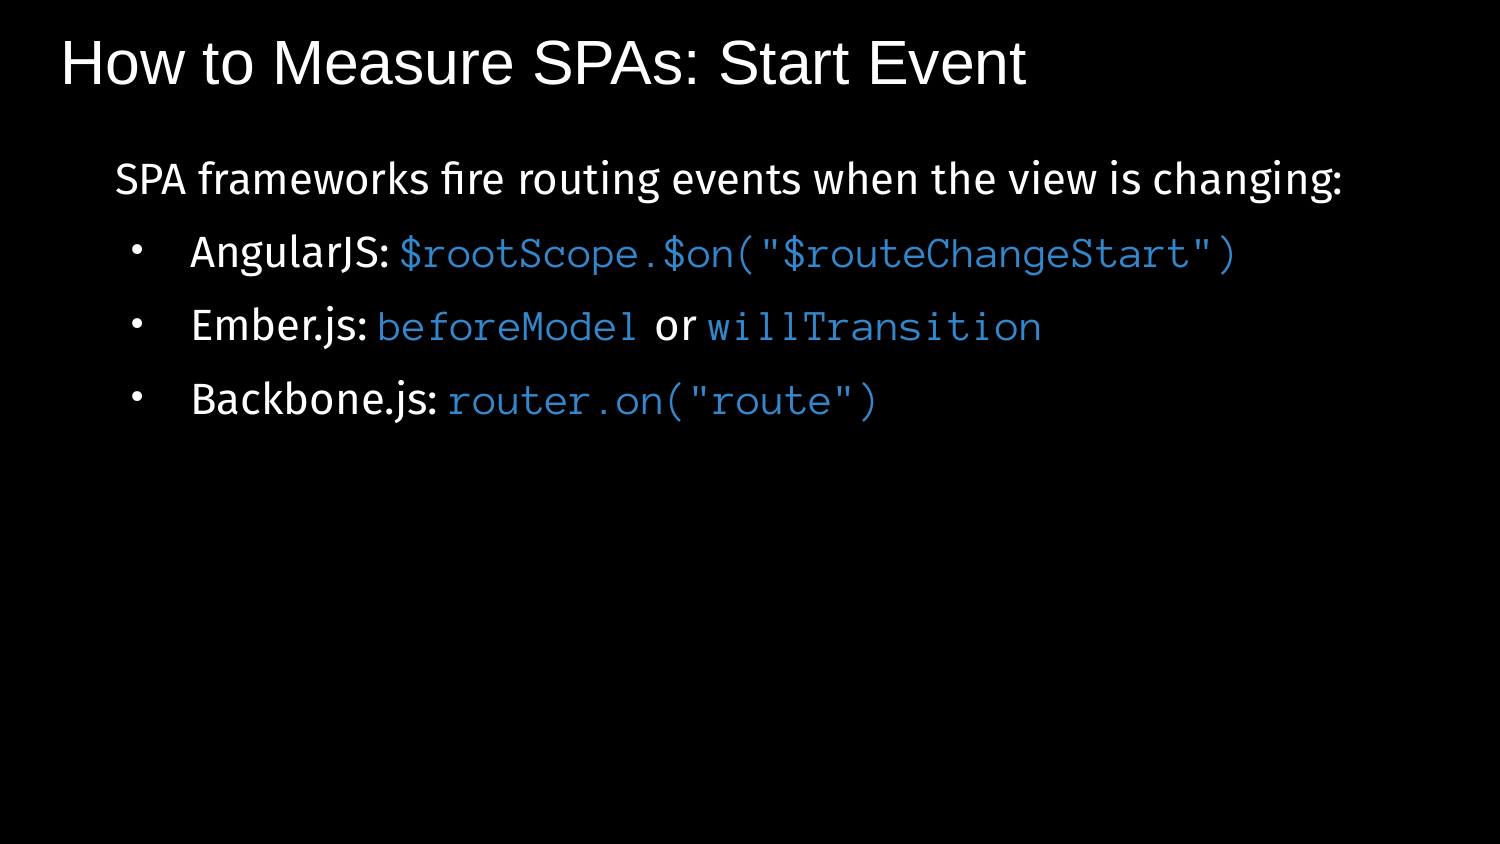

# How to Measure SPAs: Start Event
SPA frameworks fire routing events when the view is changing:
AngularJS: $rootScope.$on("$routeChangeStart")
Ember.js: beforeModel or willTransition
Backbone.js: router.on("route")